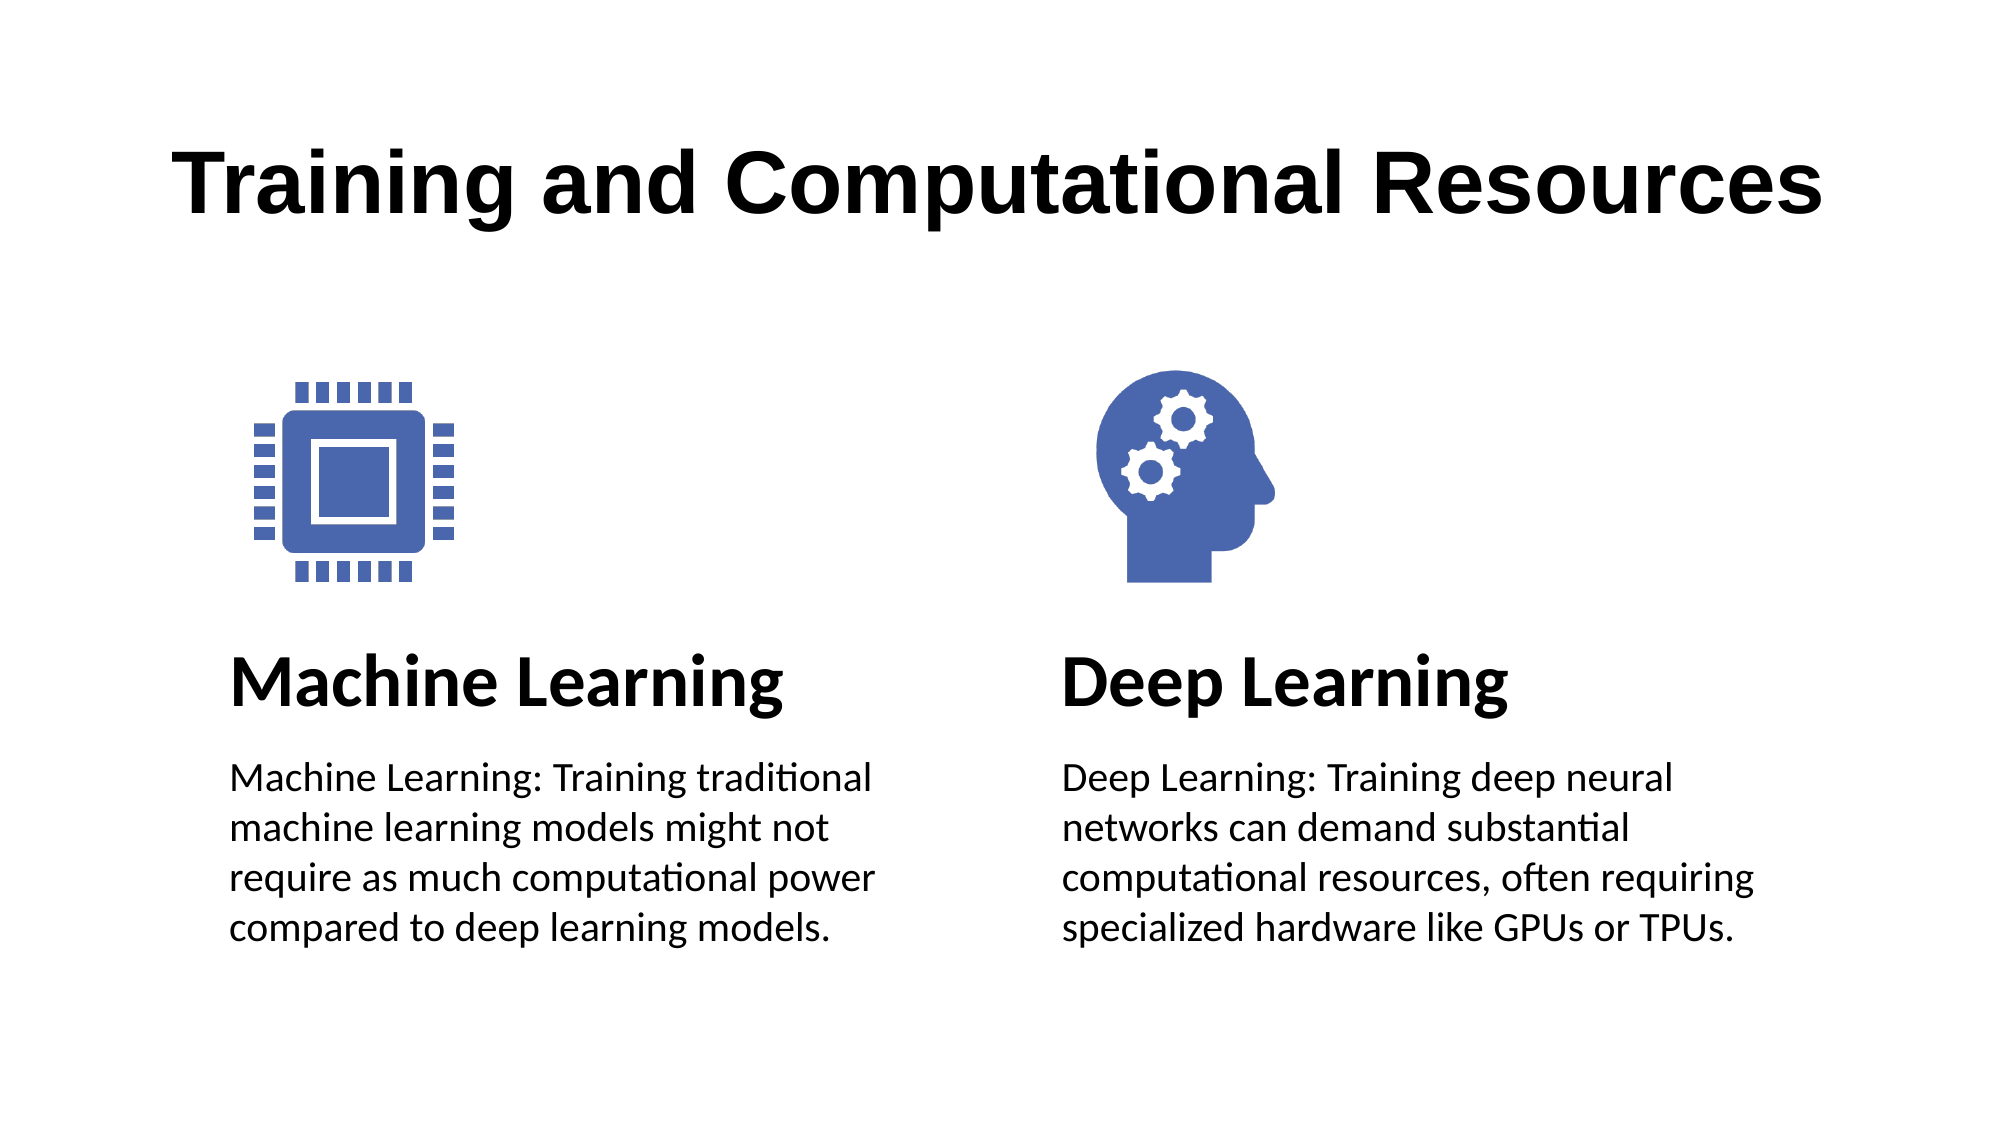

# Training and Computational Resources
Machine Learning
Machine Learning: Training traditional machine learning models might not require as much computational power compared to deep learning models.
Deep Learning
Deep Learning: Training deep neural networks can demand substantial computational resources, often requiring specialized hardware like GPUs or TPUs.